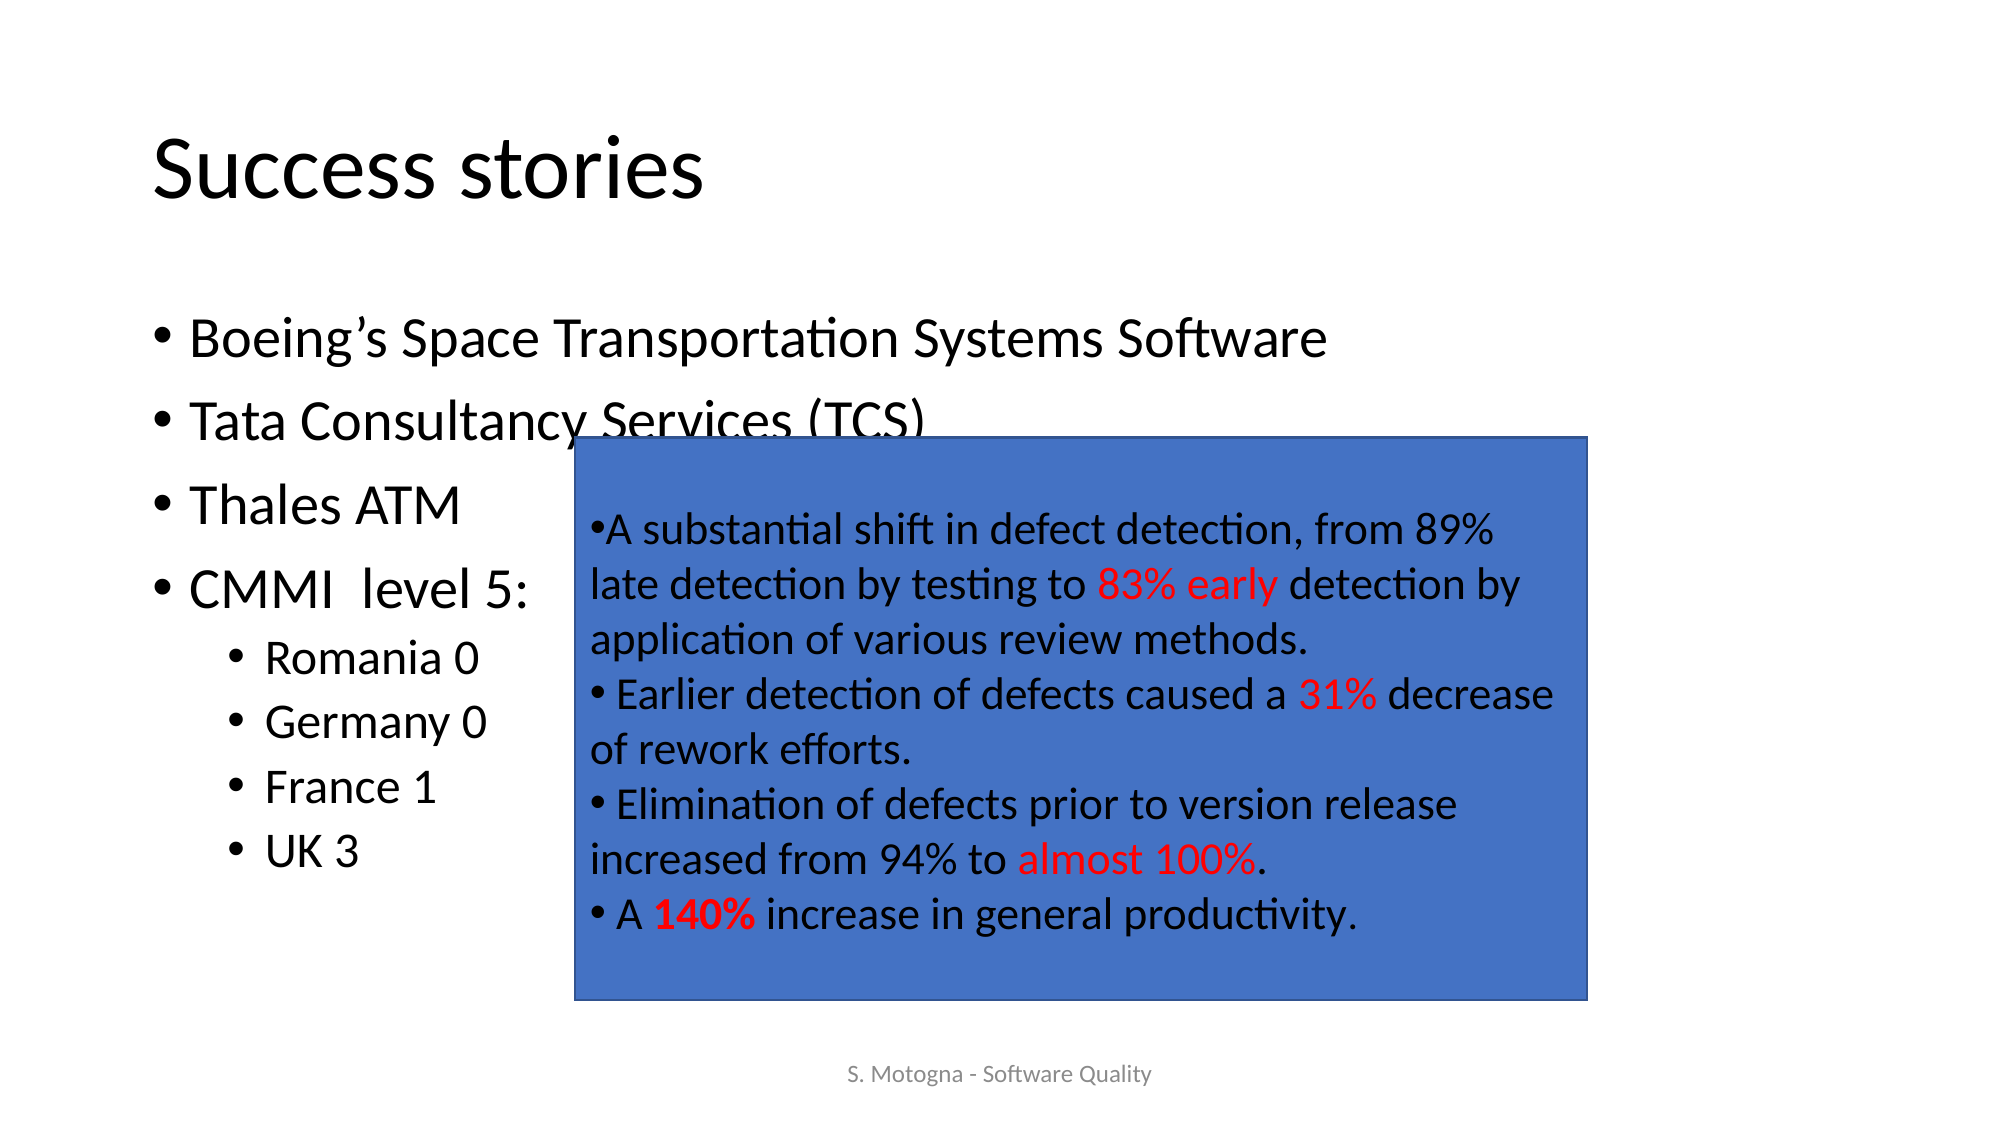

# Success stories
Boeing’s Space Transportation Systems Software
Tata Consultancy Services (TCS)
Thales ATM
CMMI  level 5:
Romania 0
Germany 0
France 1
UK 3
A substantial shift in defect detection, from 89% late detection by testing to 83% early detection by application of various review methods.
 Earlier detection of defects caused a 31% decrease of rework efforts.
 Elimination of defects prior to version release increased from 94% to almost 100%.
 A 140% increase in general productivity.
According to official site – CMMI Appraisal Results:
https://sas.sei.cmu.edu/pars/pars.aspx
S. Motogna - Software Quality